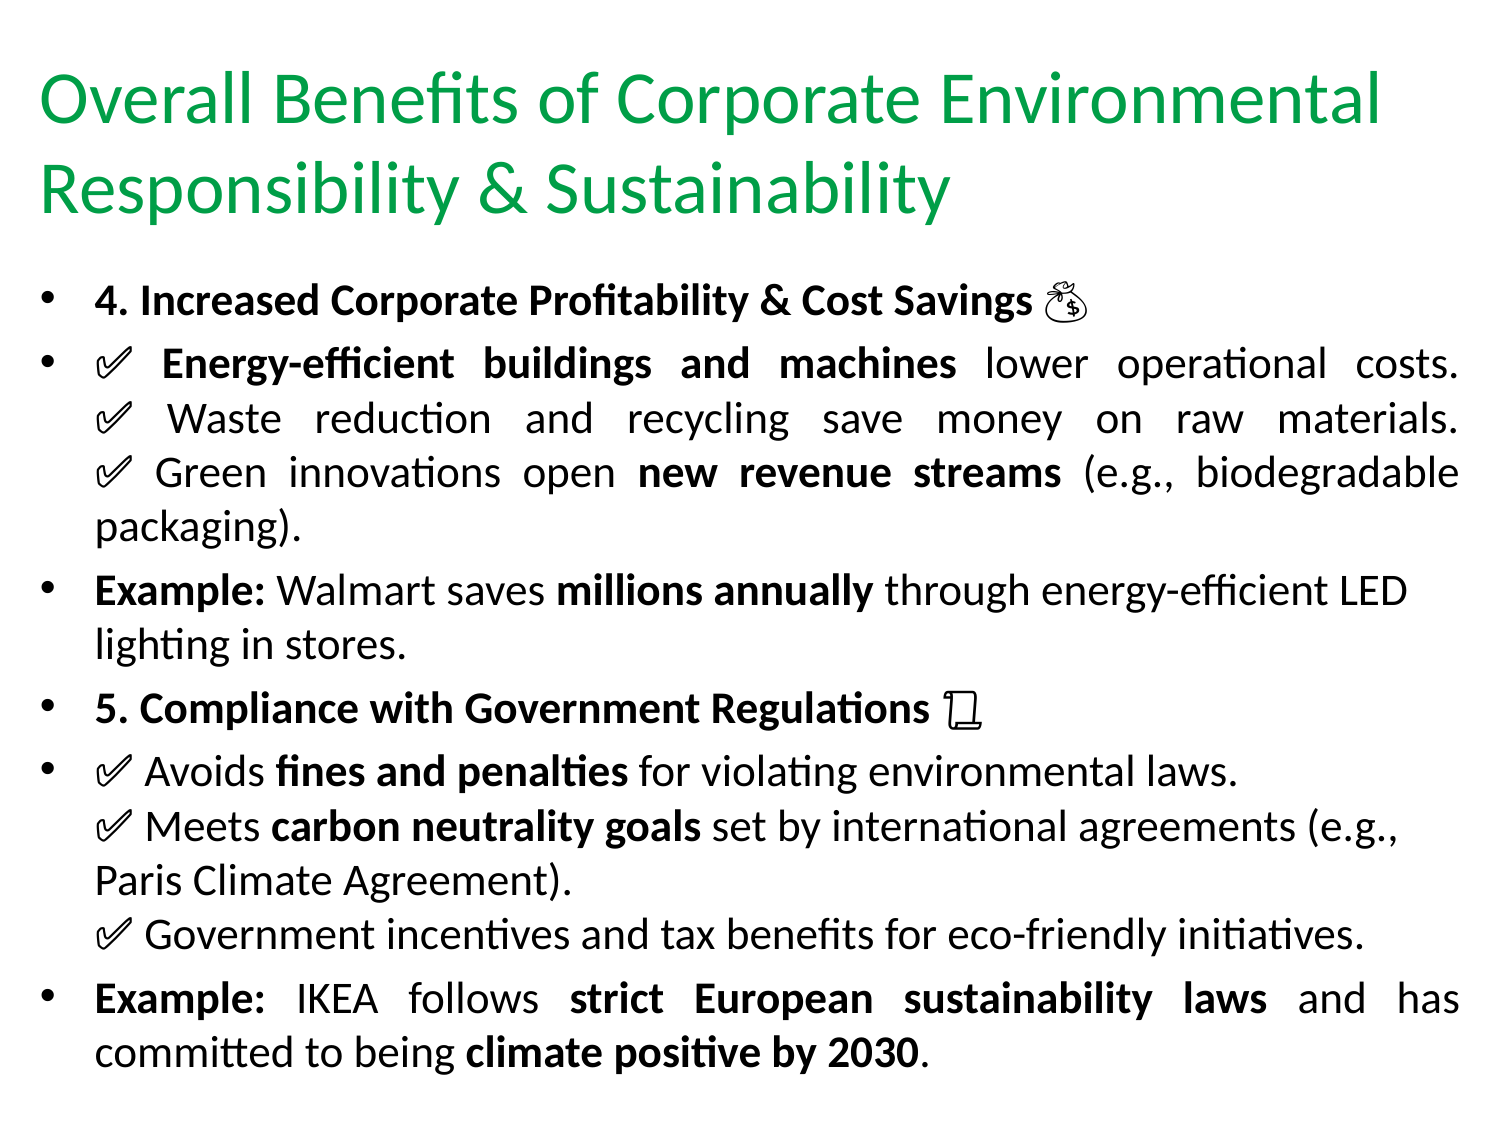

# Overall Benefits of Corporate Environmental Responsibility & Sustainability
4. Increased Corporate Profitability & Cost Savings 💰
✅ Energy-efficient buildings and machines lower operational costs.
✅ Waste reduction and recycling save money on raw materials.
✅ Green innovations open new revenue streams (e.g., biodegradable packaging).
Example: Walmart saves millions annually through energy-efficient LED lighting in stores.
5. Compliance with Government Regulations 📜
✅ Avoids fines and penalties for violating environmental laws.
✅ Meets carbon neutrality goals set by international agreements (e.g., Paris Climate Agreement).
✅ Government incentives and tax benefits for eco-friendly initiatives.
Example: IKEA follows strict European sustainability laws and has committed to being climate positive by 2030.